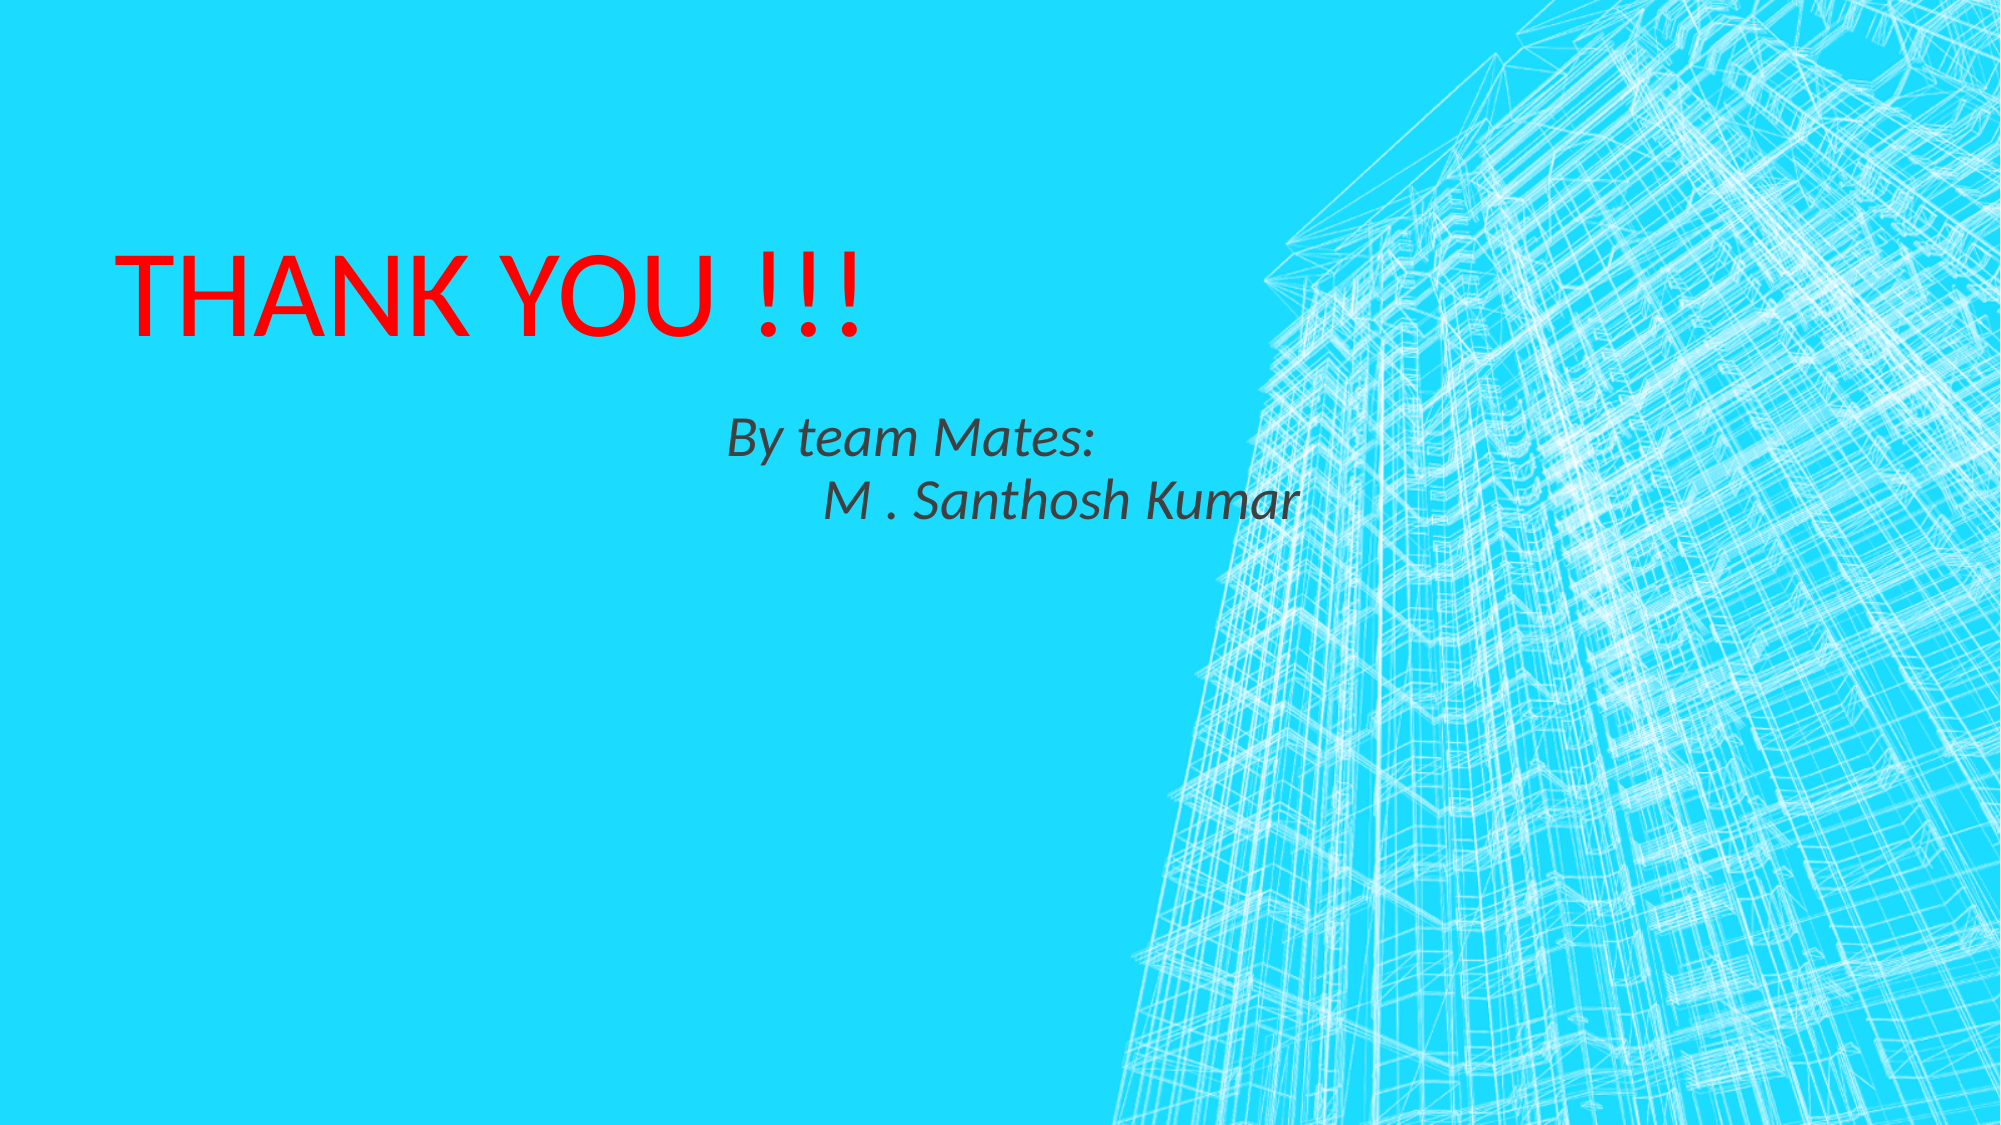

# Thank You !!!
By team Mates:
		M . Santhosh Kumar